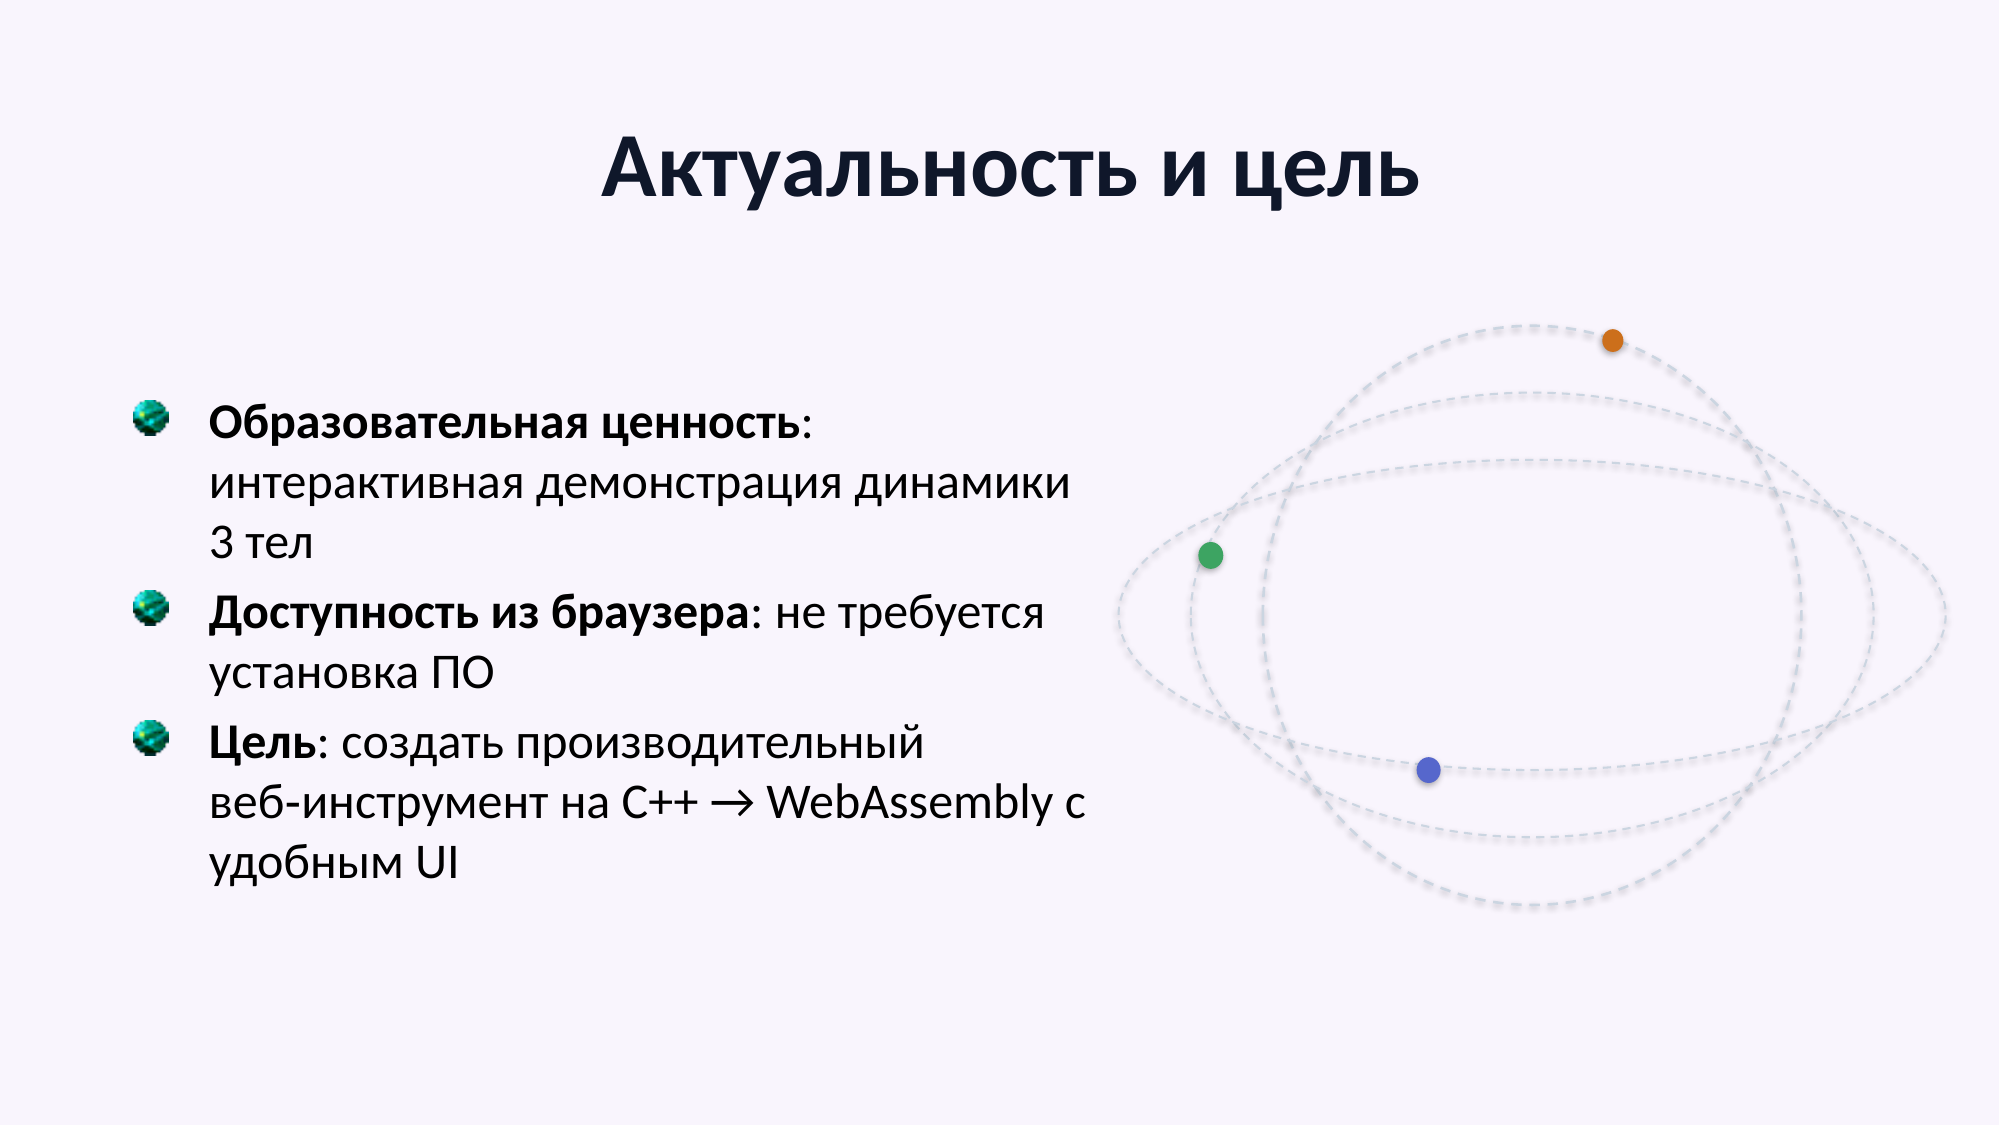

Актуальность и цель

Образовательная ценность: интерактивная демонстрация динамики 3 тел
Доступность из браузера: не требуется установка ПО
Цель: создать производительный веб‑инструмент на C++ → WebAssembly с удобным UI